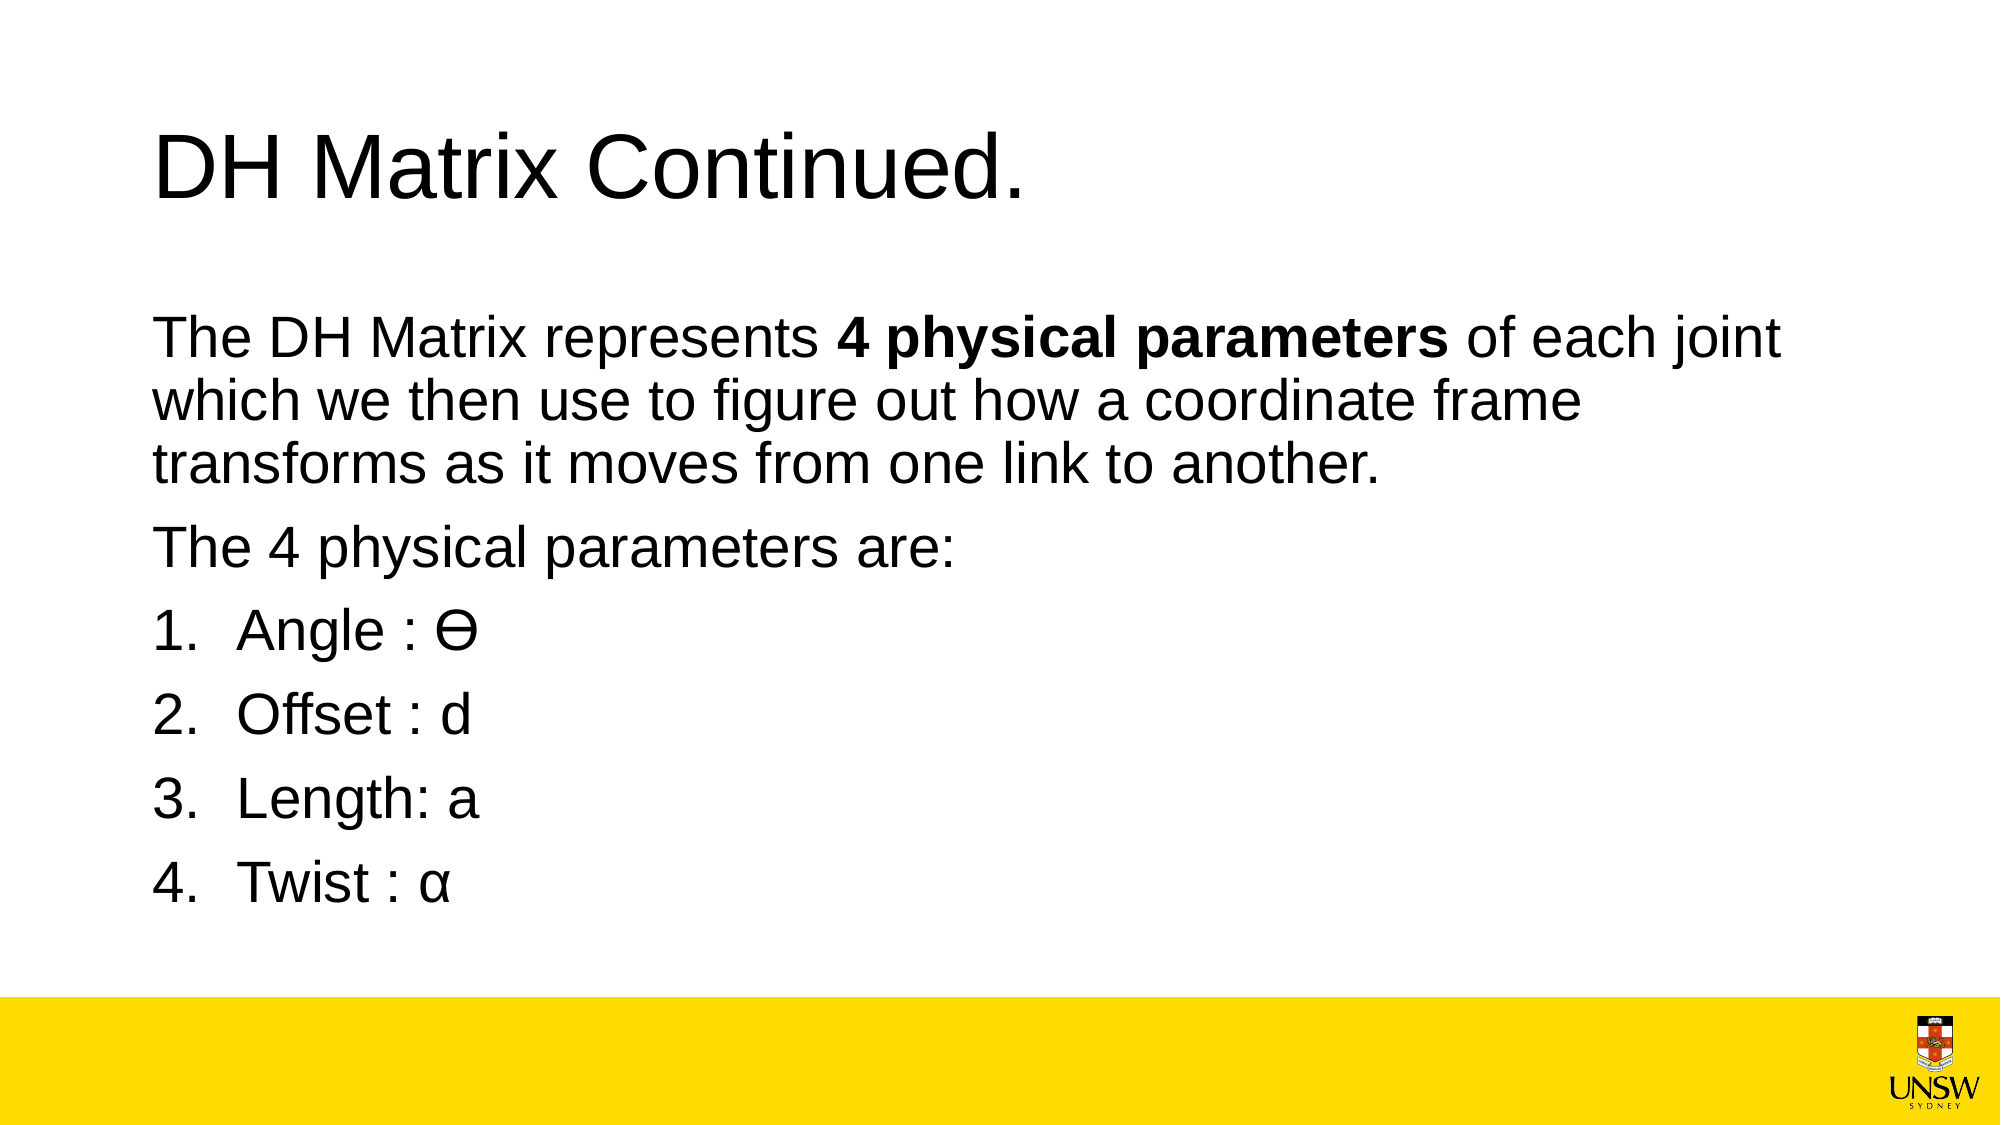

# DH Matrix Continued.
The DH Matrix represents 4 physical parameters of each joint which we then use to figure out how a coordinate frame transforms as it moves from one link to another.
The 4 physical parameters are:
Angle : ϴ
Offset : d
Length: a
Twist : α